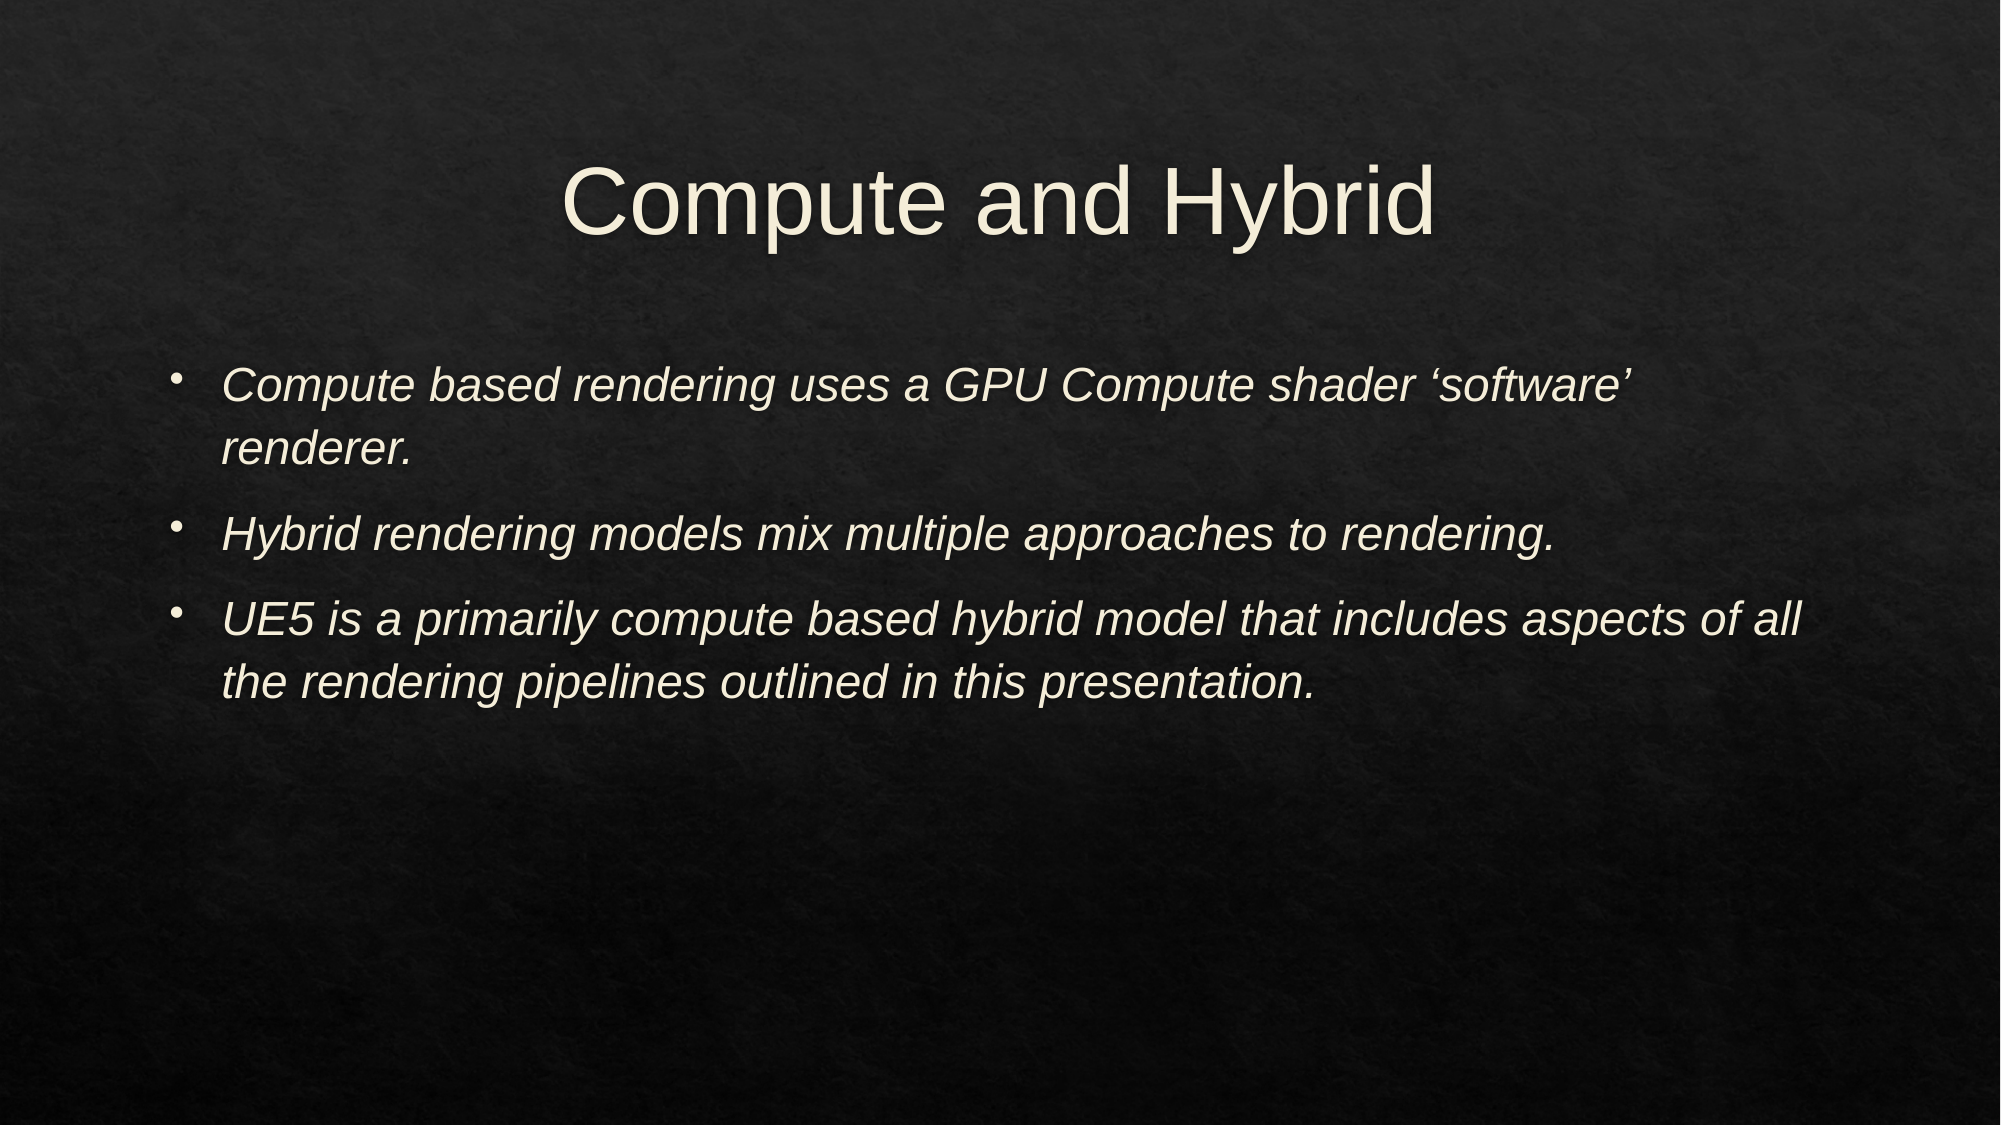

# Compute and Hybrid
Compute based rendering uses a GPU Compute shader ‘software’ renderer.
Hybrid rendering models mix multiple approaches to rendering.
UE5 is a primarily compute based hybrid model that includes aspects of all the rendering pipelines outlined in this presentation.